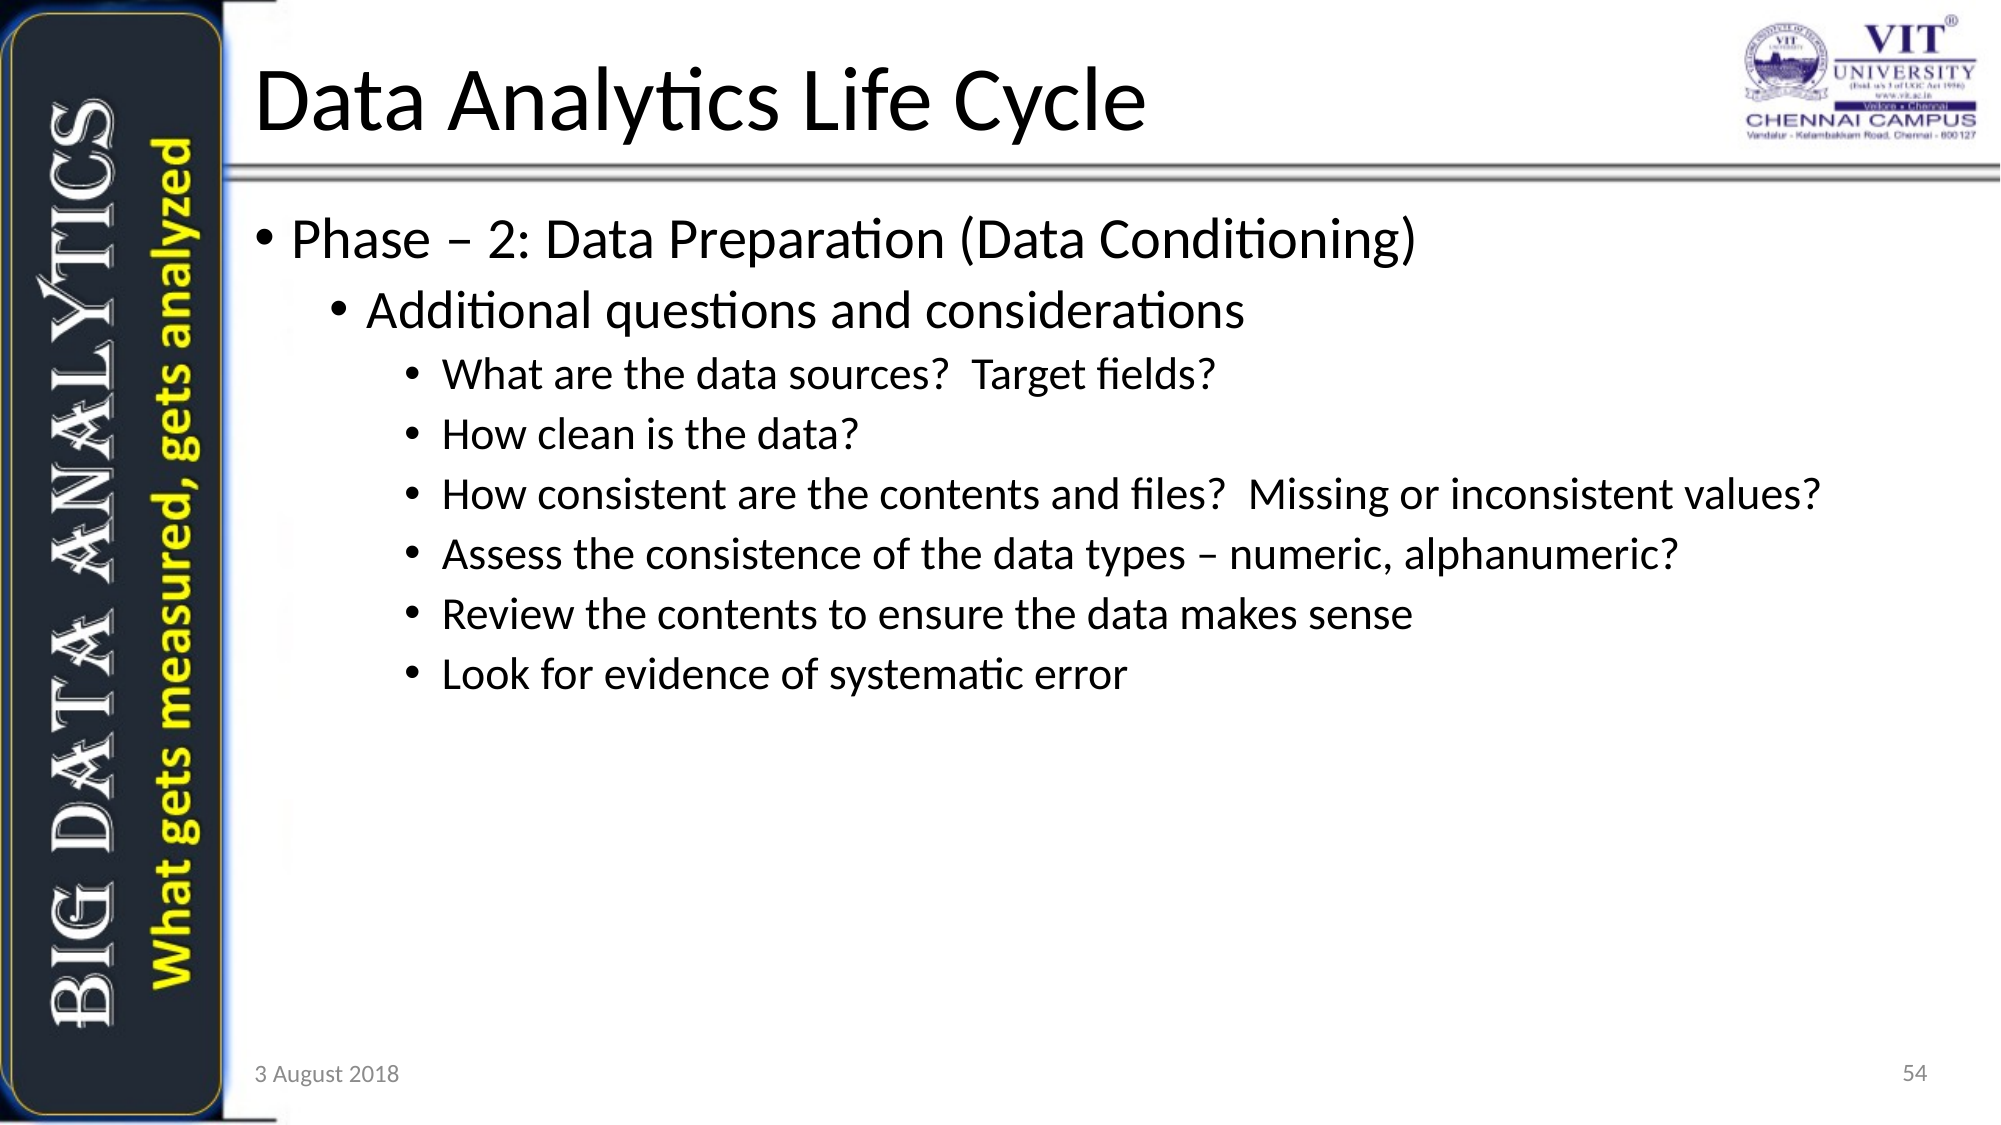

# Data Analytics Life Cycle
Phase – 2: Data Preparation (Data Conditioning)
Additional questions and considerations
What are the data sources?  Target fields?
How clean is the data?
How consistent are the contents and files?  Missing or inconsistent values?
Assess the consistence of the data types – numeric, alphanumeric?
Review the contents to ensure the data makes sense
Look for evidence of systematic error

54
3 August 2018